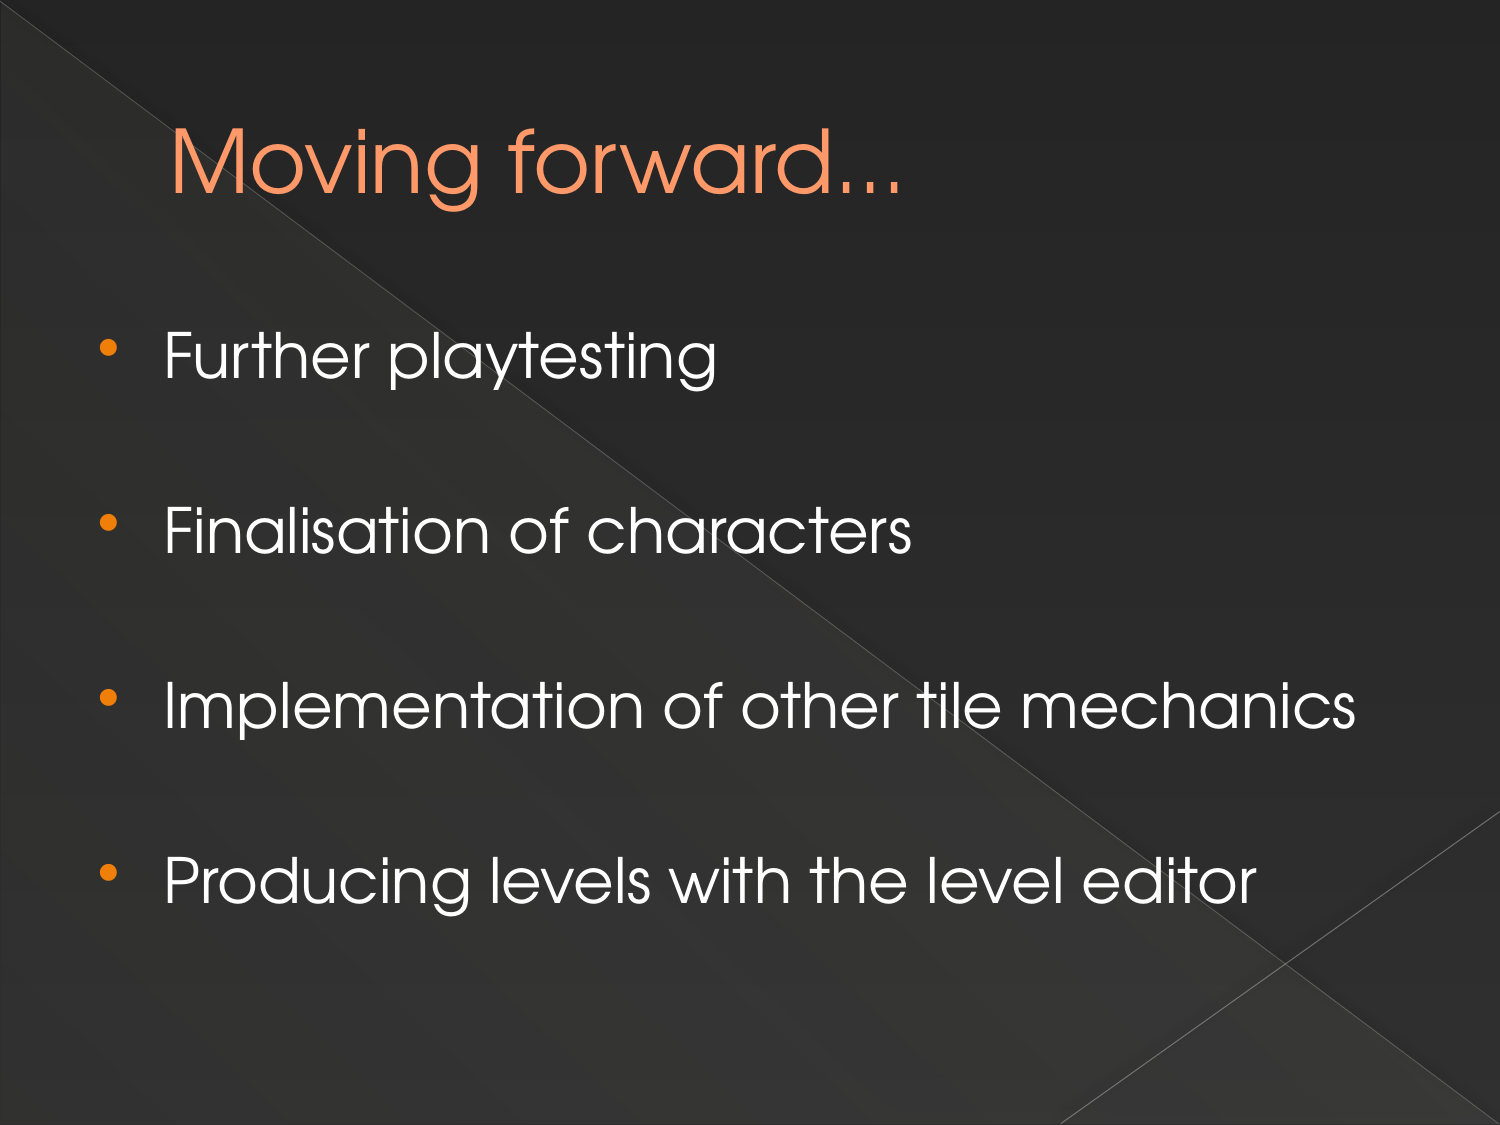

# Moving forward...
Further playtesting

Finalisation of characters

Implementation of other tile mechanics

Producing levels with the level editor